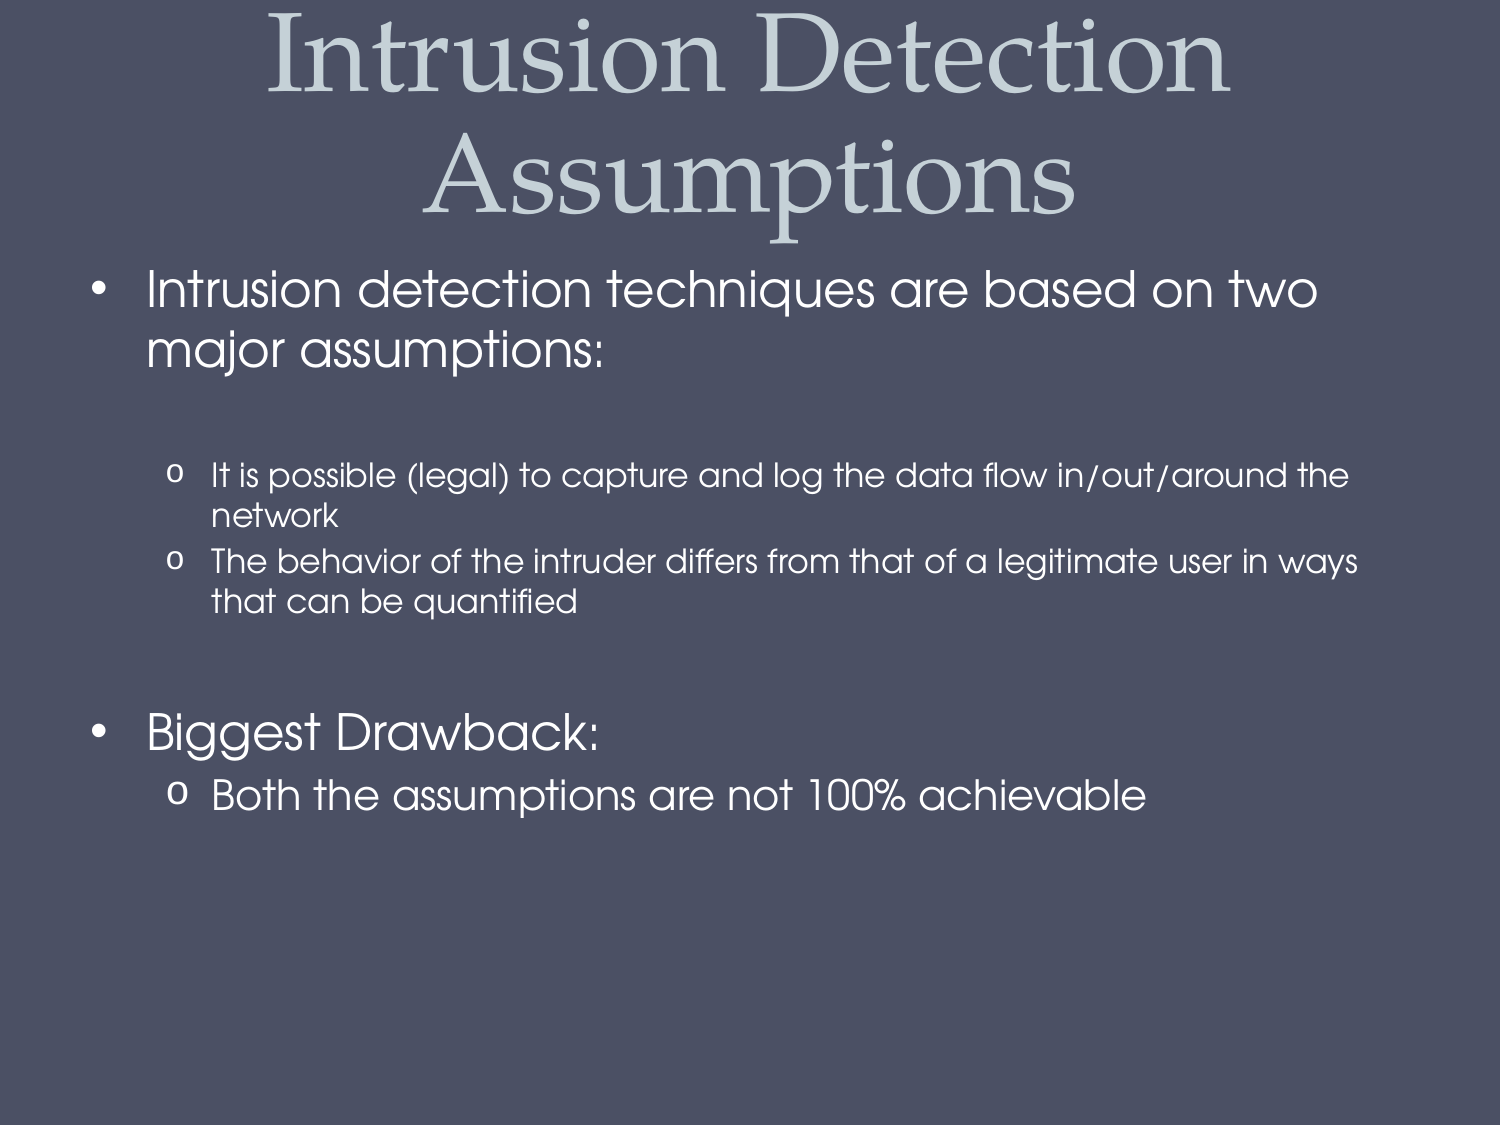

# Intrusion Detection Assumptions
Intrusion detection techniques are based on two major assumptions:

It is possible (legal) to capture and log the data flow in/out/around the network
The behavior of the intruder differs from that of a legitimate user in ways that can be quantified

Biggest Drawback:
Both the assumptions are not 100% achievable